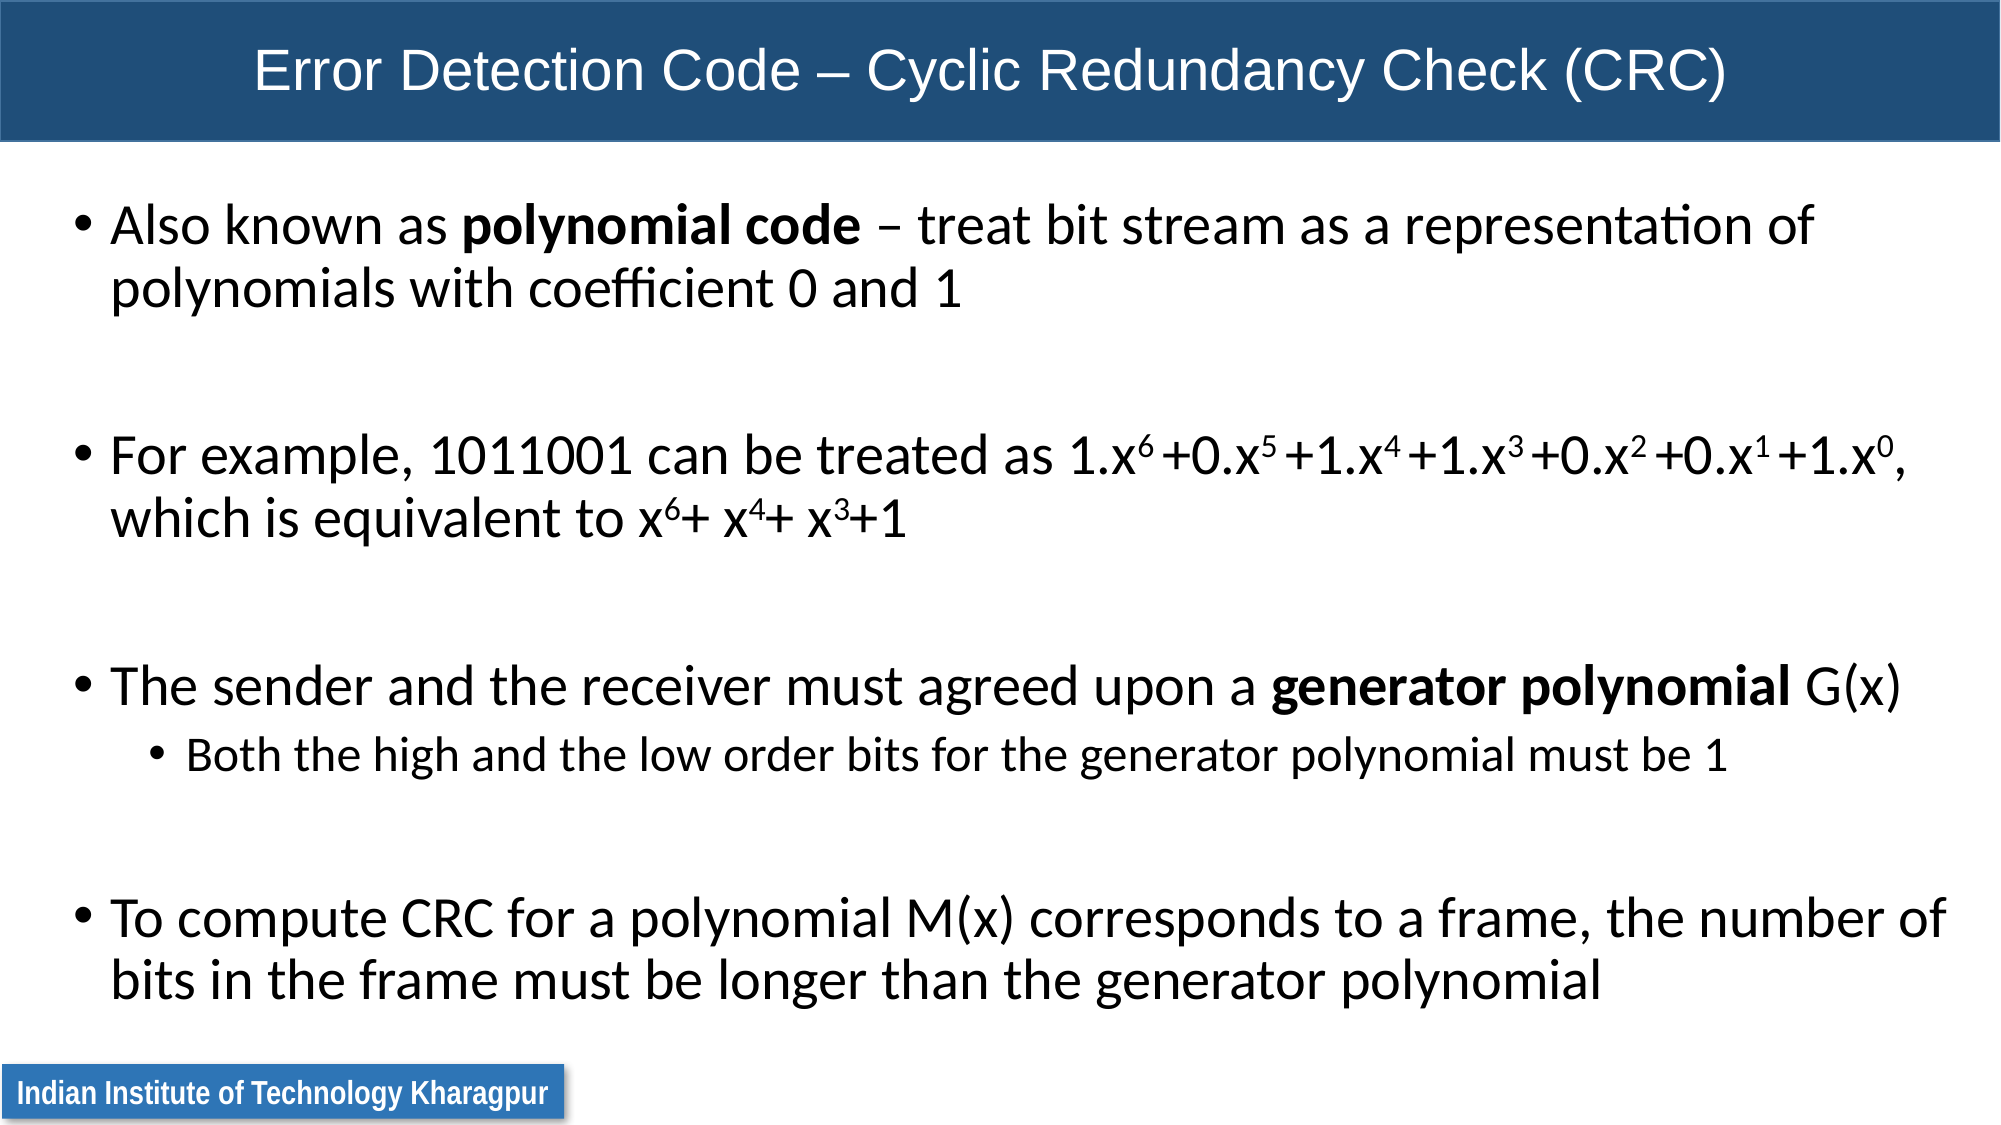

# Error Detection Code – Cyclic Redundancy Check (CRC)
Also known as polynomial code – treat bit stream as a representation of polynomials with coefficient 0 and 1

For example, 1011001 can be treated as 1.x6 +0.x5 +1.x4 +1.x3 +0.x2 +0.x1 +1.x0, which is equivalent to x6+ x4+ x3+1

The sender and the receiver must agreed upon a generator polynomial G(x)
Both the high and the low order bits for the generator polynomial must be 1

To compute CRC for a polynomial M(x) corresponds to a frame, the number of bits in the frame must be longer than the generator polynomial